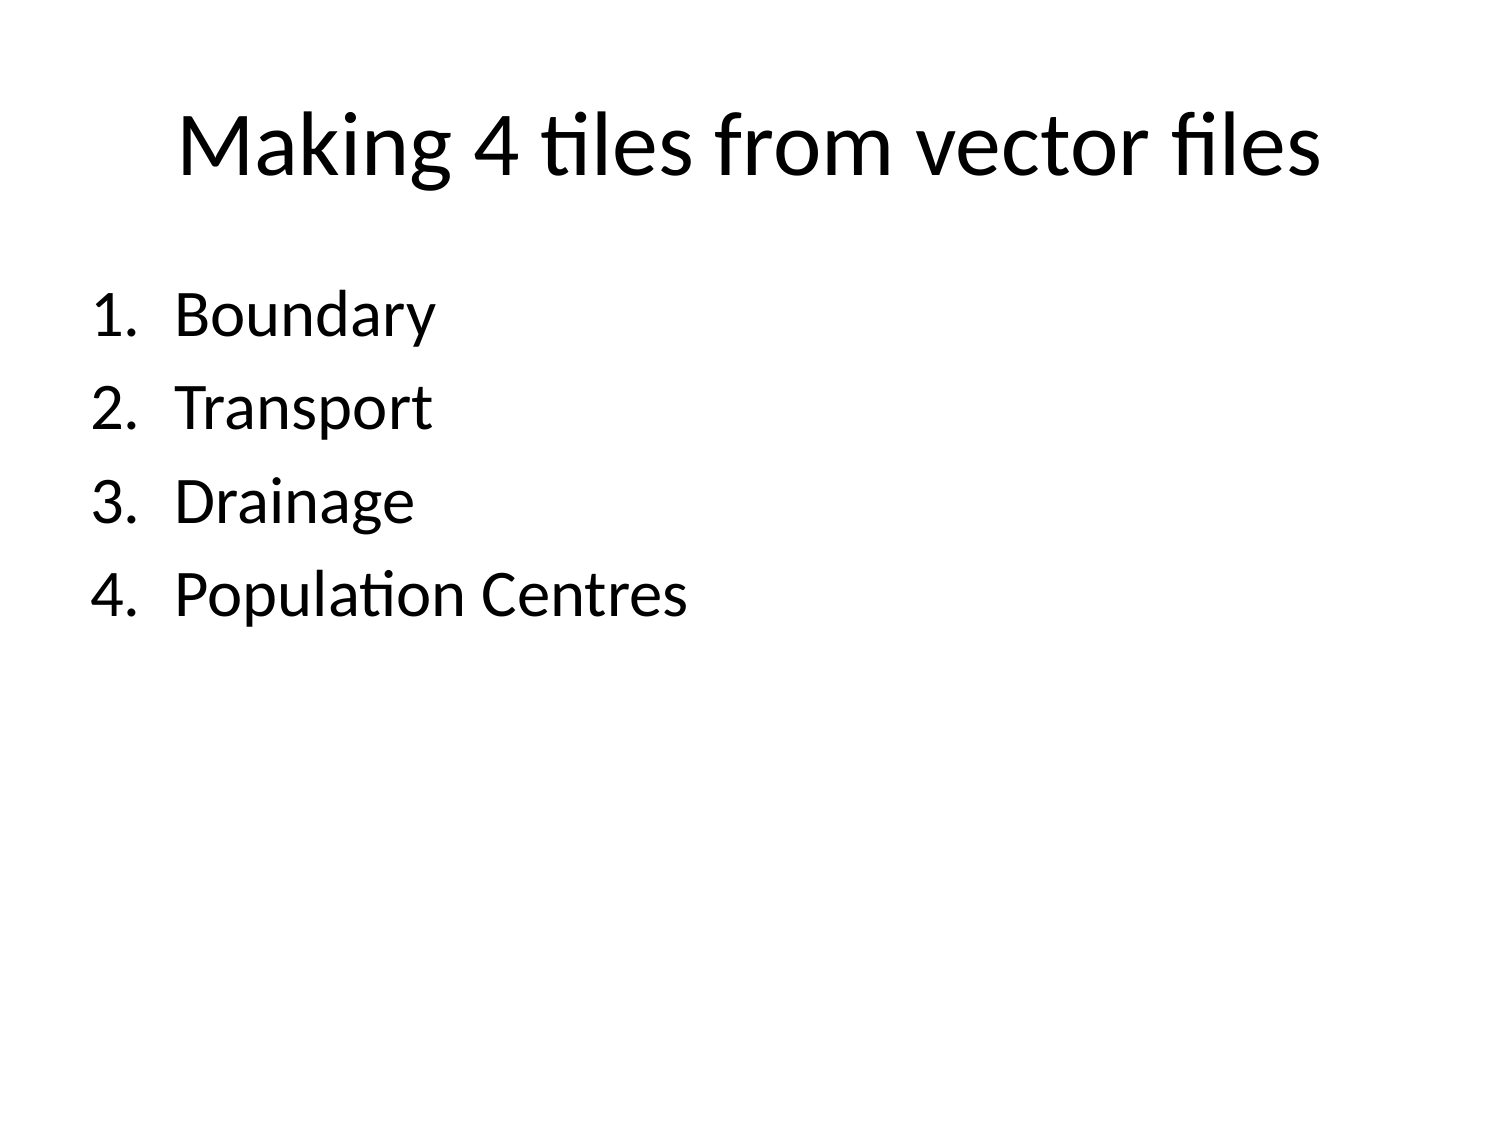

# Making 4 tiles from vector files
Boundary
Transport
Drainage
Population Centres